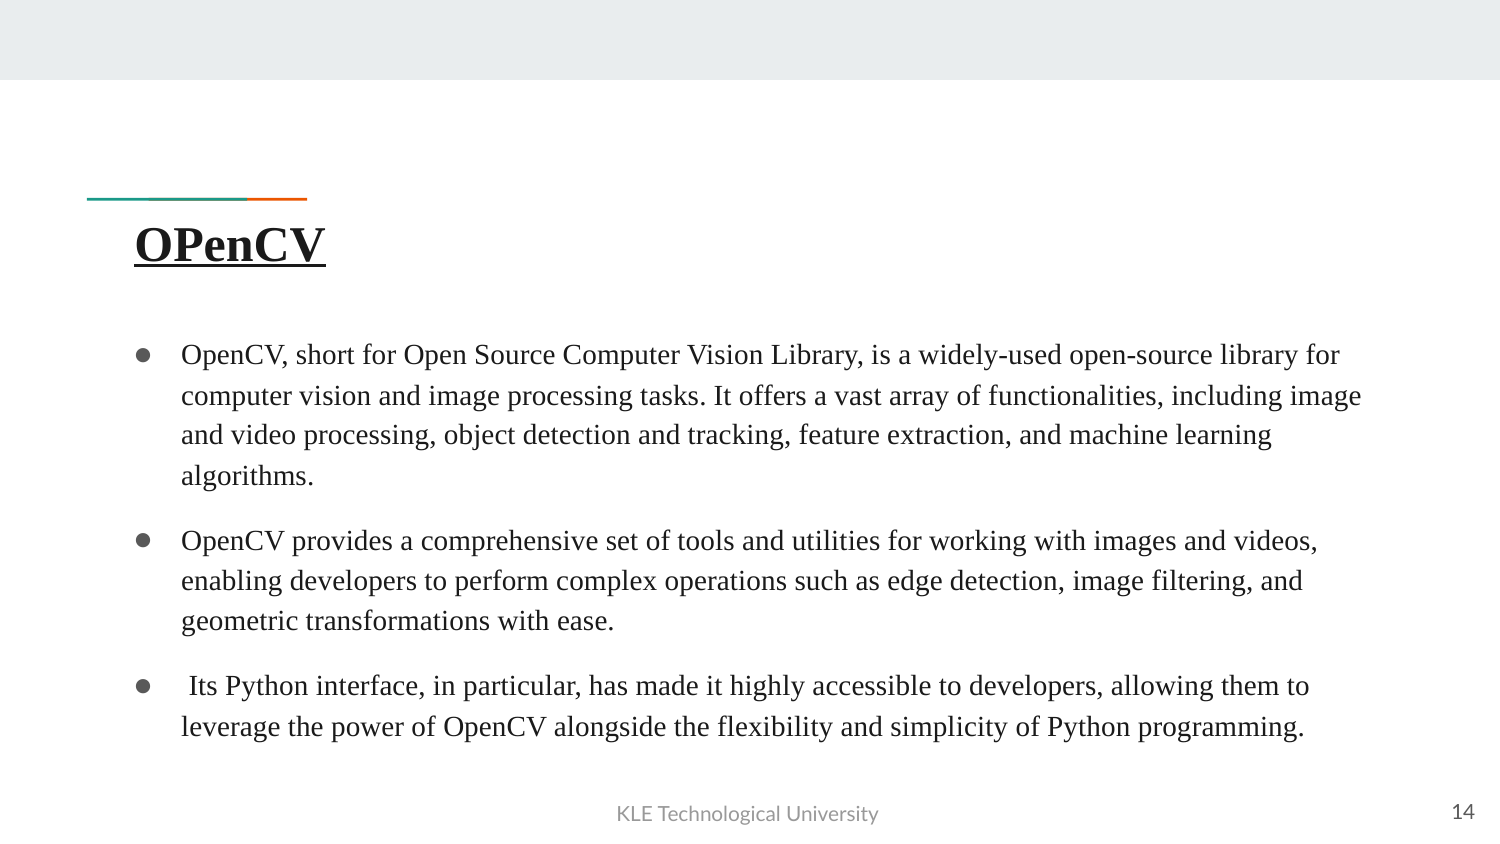

# OPenCV
OpenCV, short for Open Source Computer Vision Library, is a widely-used open-source library for computer vision and image processing tasks. It offers a vast array of functionalities, including image and video processing, object detection and tracking, feature extraction, and machine learning algorithms.
OpenCV provides a comprehensive set of tools and utilities for working with images and videos, enabling developers to perform complex operations such as edge detection, image filtering, and geometric transformations with ease.
 Its Python interface, in particular, has made it highly accessible to developers, allowing them to leverage the power of OpenCV alongside the flexibility and simplicity of Python programming.
14
KLE Technological University